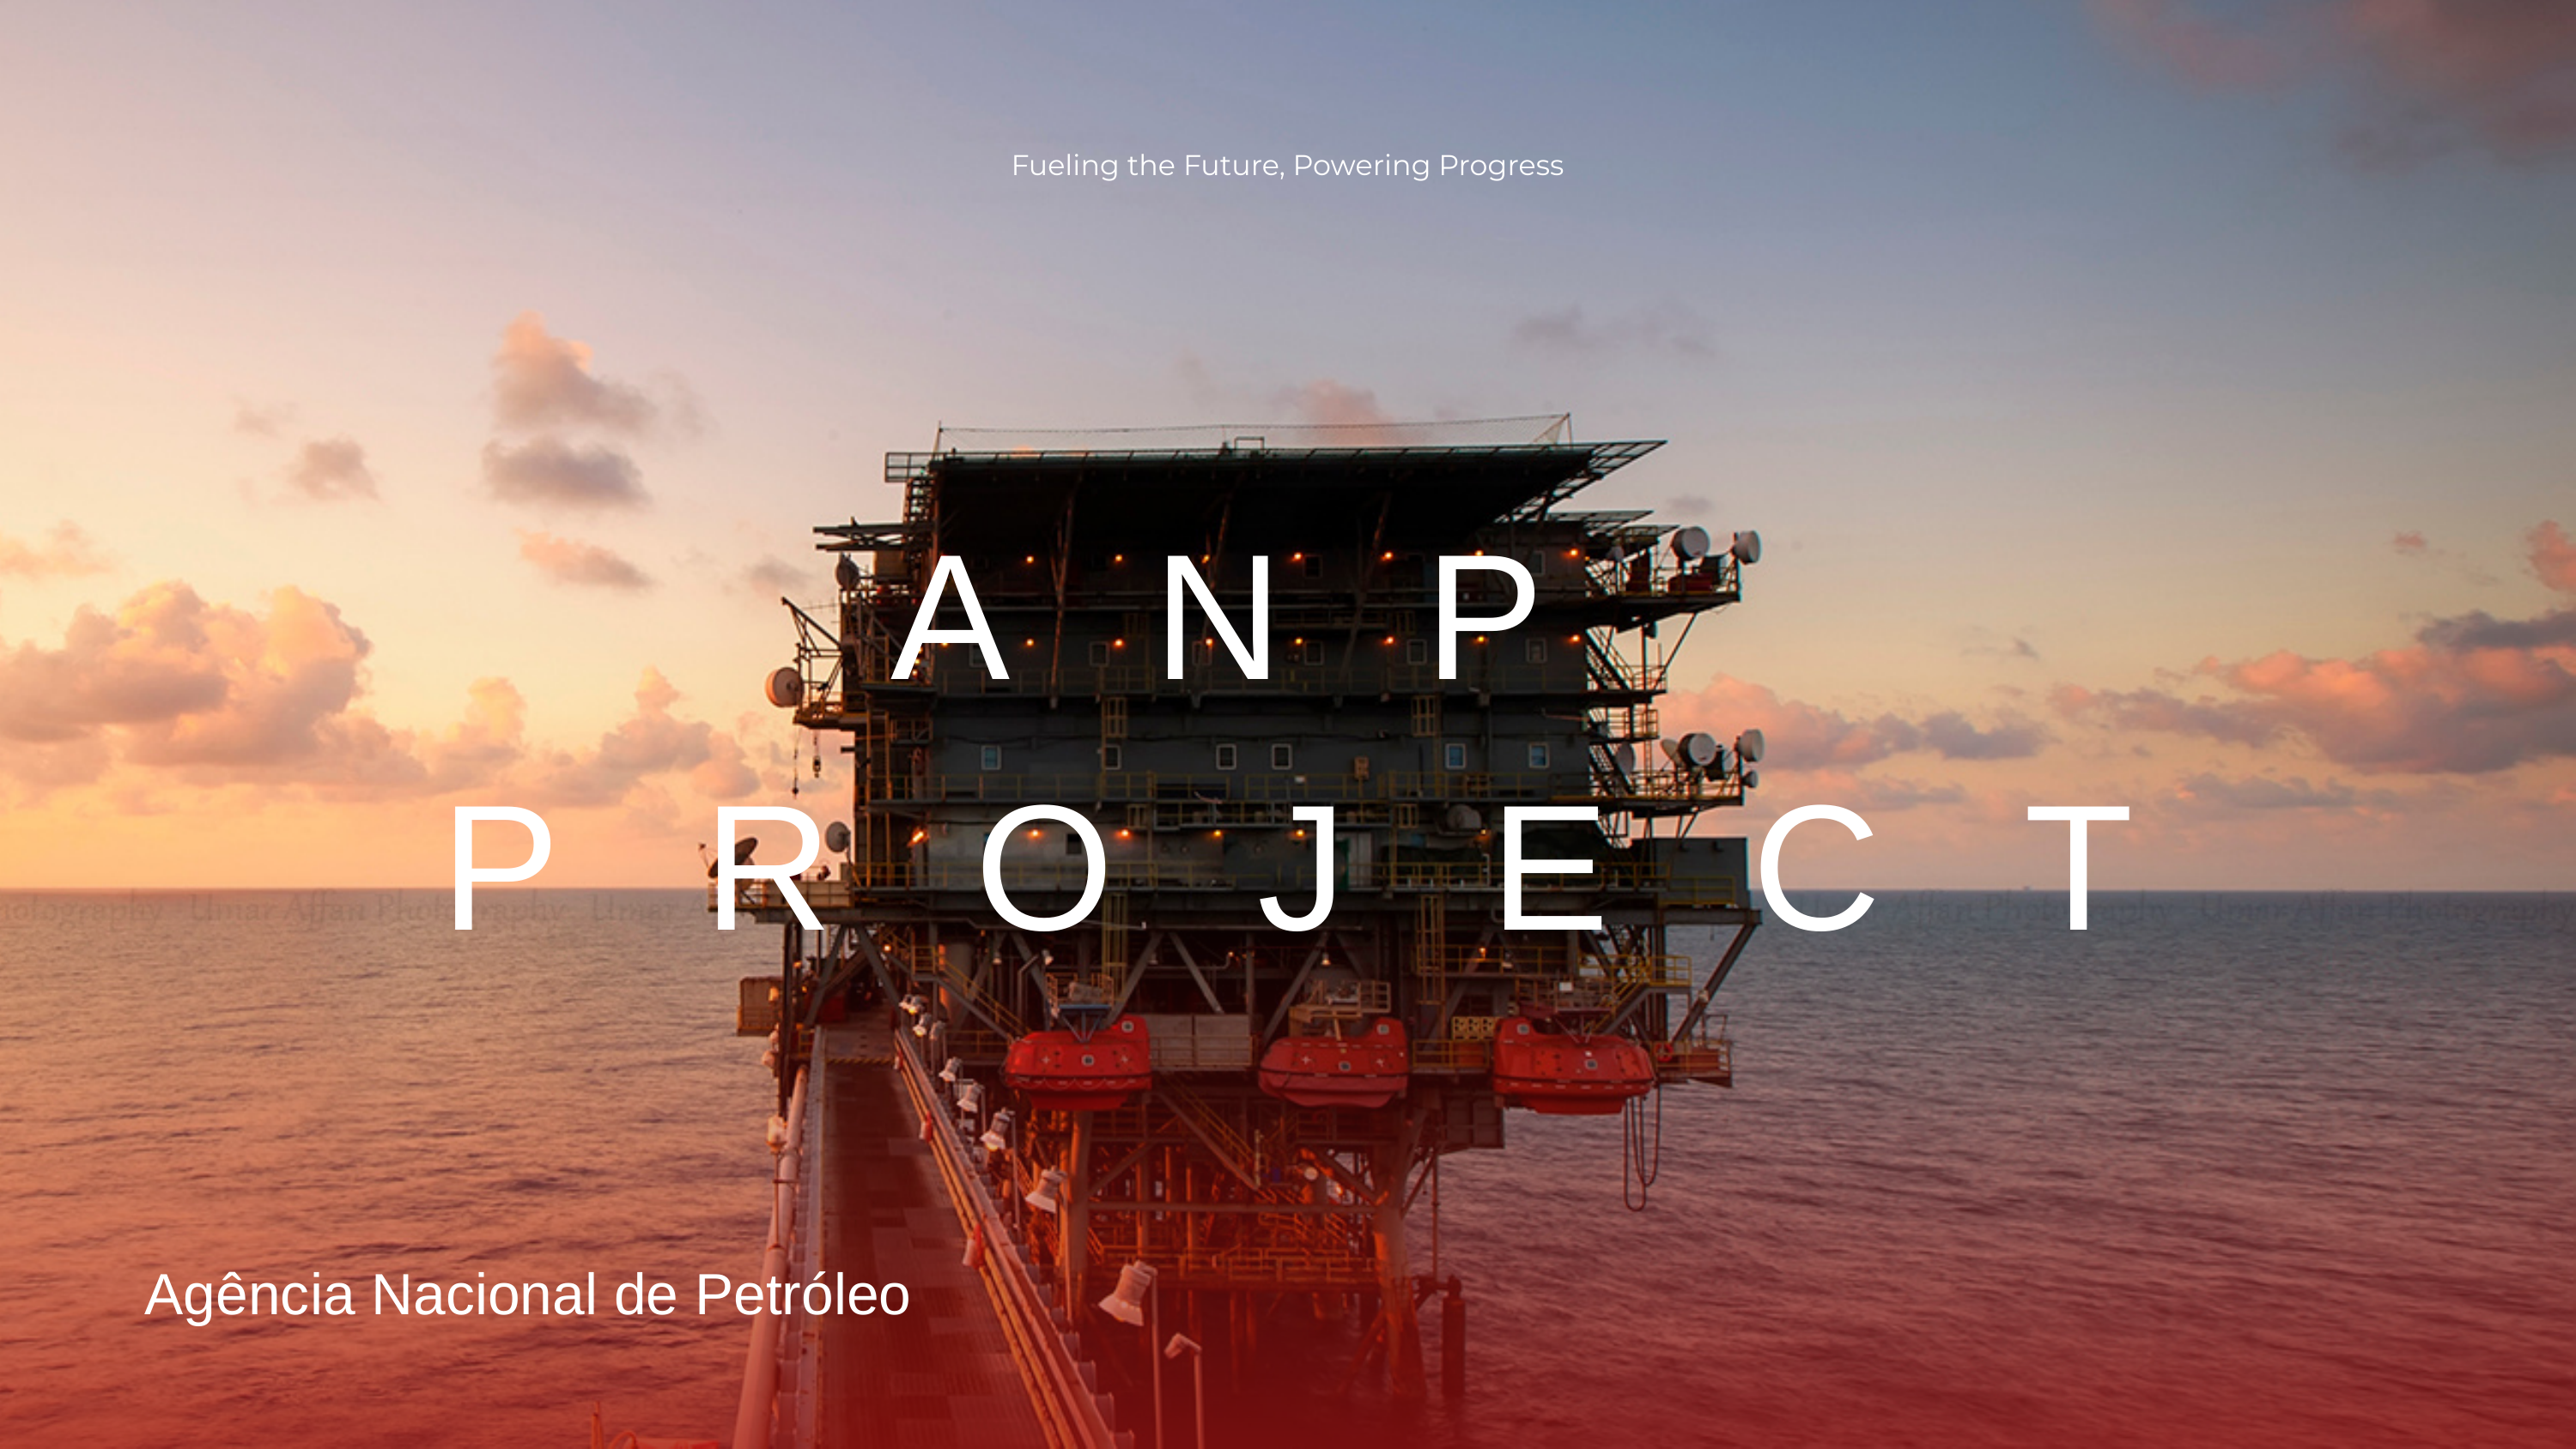

Fueling the Future, Powering Progress
ANP PROJECT

Agência Nacional de Petróleo